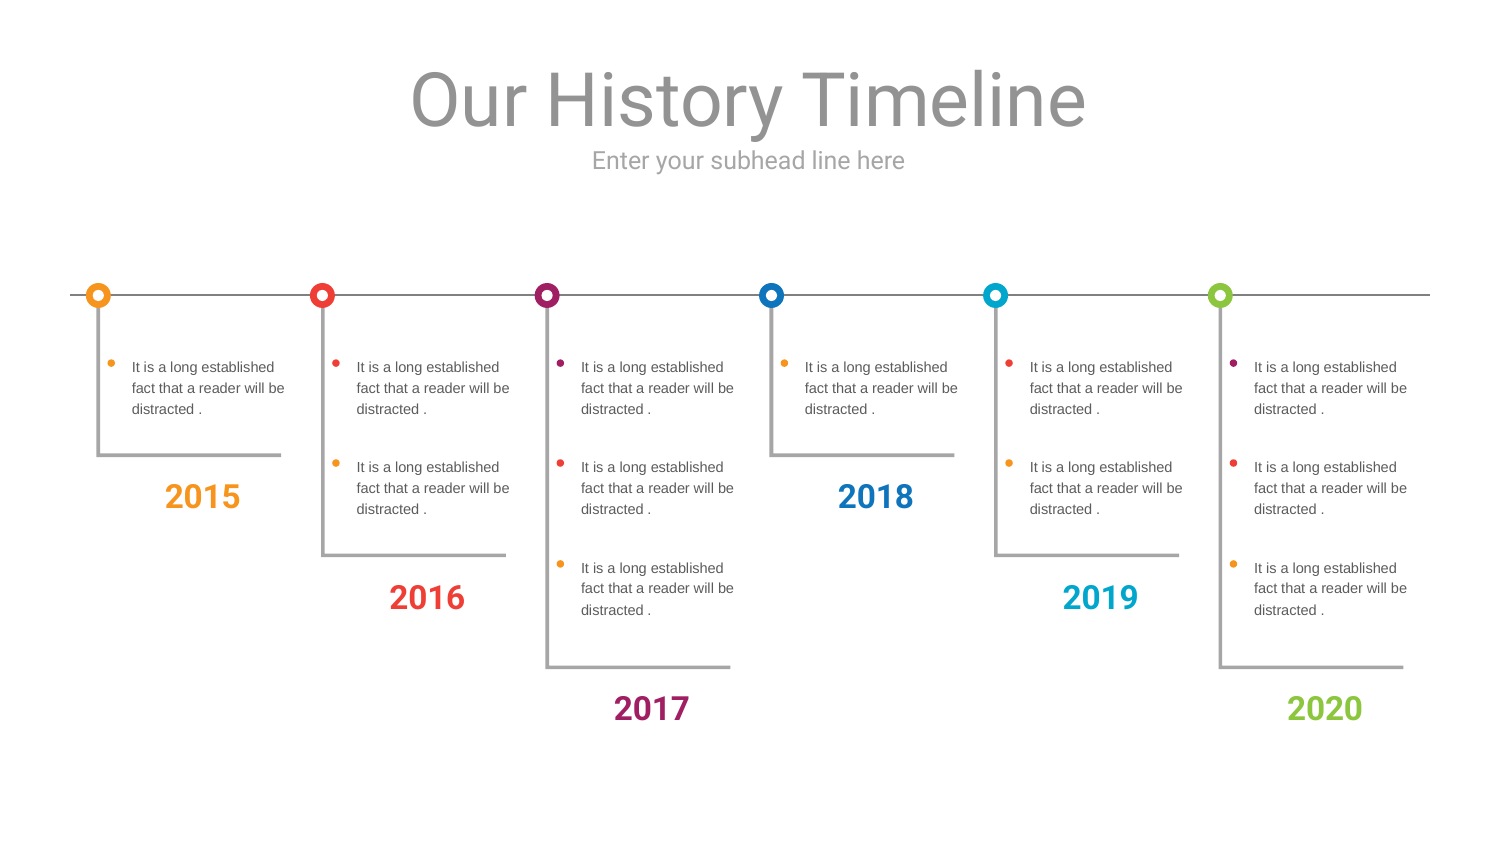

# Our History Timeline
Enter your subhead line here

It is a long established fact that a reader will be distracted .
It is a long established fact that a reader will be distracted .
It is a long established fact that a reader will be distracted .
It is a long established fact that a reader will be distracted .
It is a long established fact that a reader will be distracted .
It is a long established fact that a reader will be distracted .

It is a long established fact that a reader will be distracted .
It is a long established fact that a reader will be distracted .
It is a long established fact that a reader will be distracted .
It is a long established fact that a reader will be distracted .

2015
2018
It is a long established fact that a reader will be distracted .
It is a long established fact that a reader will be distracted .

2016
2019
2017
2020